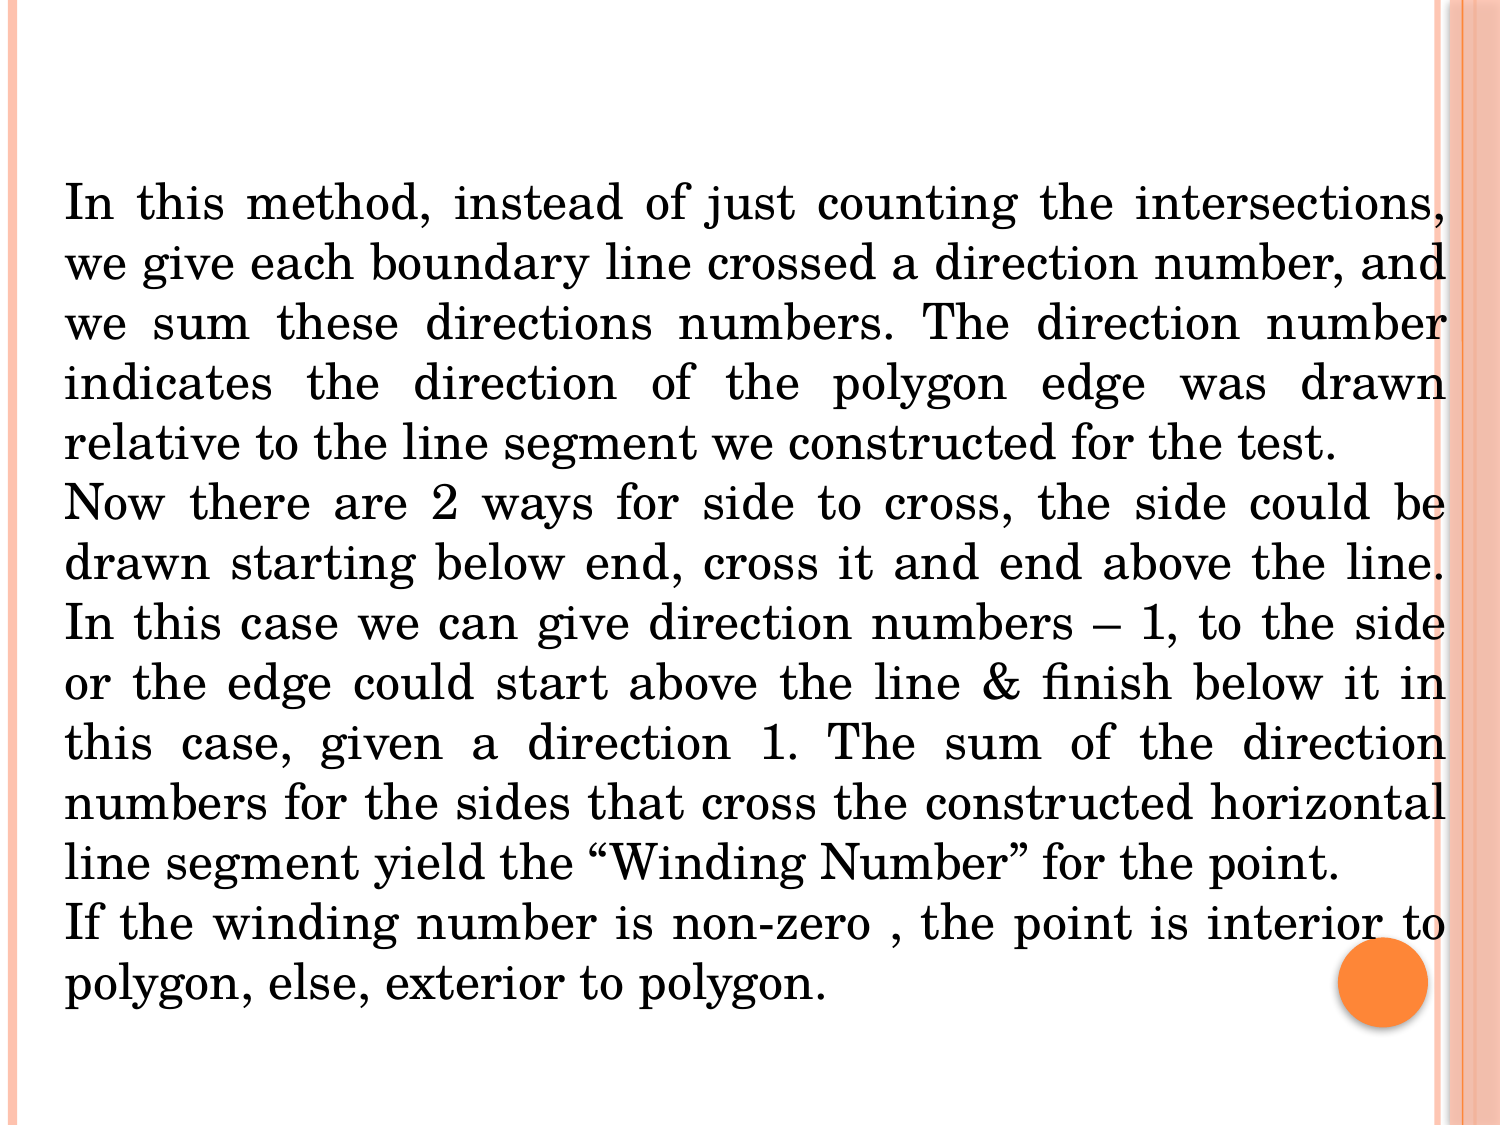

In this method, instead of just counting the intersections, we give each boundary line crossed a direction number, and we sum these directions numbers. The direction number indicates the direction of the polygon edge was drawn relative to the line segment we constructed for the test.
Now there are 2 ways for side to cross, the side could be drawn starting below end, cross it and end above the line. In this case we can give direction numbers – 1, to the side or the edge could start above the line & finish below it in this case, given a direction 1. The sum of the direction numbers for the sides that cross the constructed horizontal line segment yield the “Winding Number” for the point.
If the winding number is non-zero , the point is interior to polygon, else, exterior to polygon.